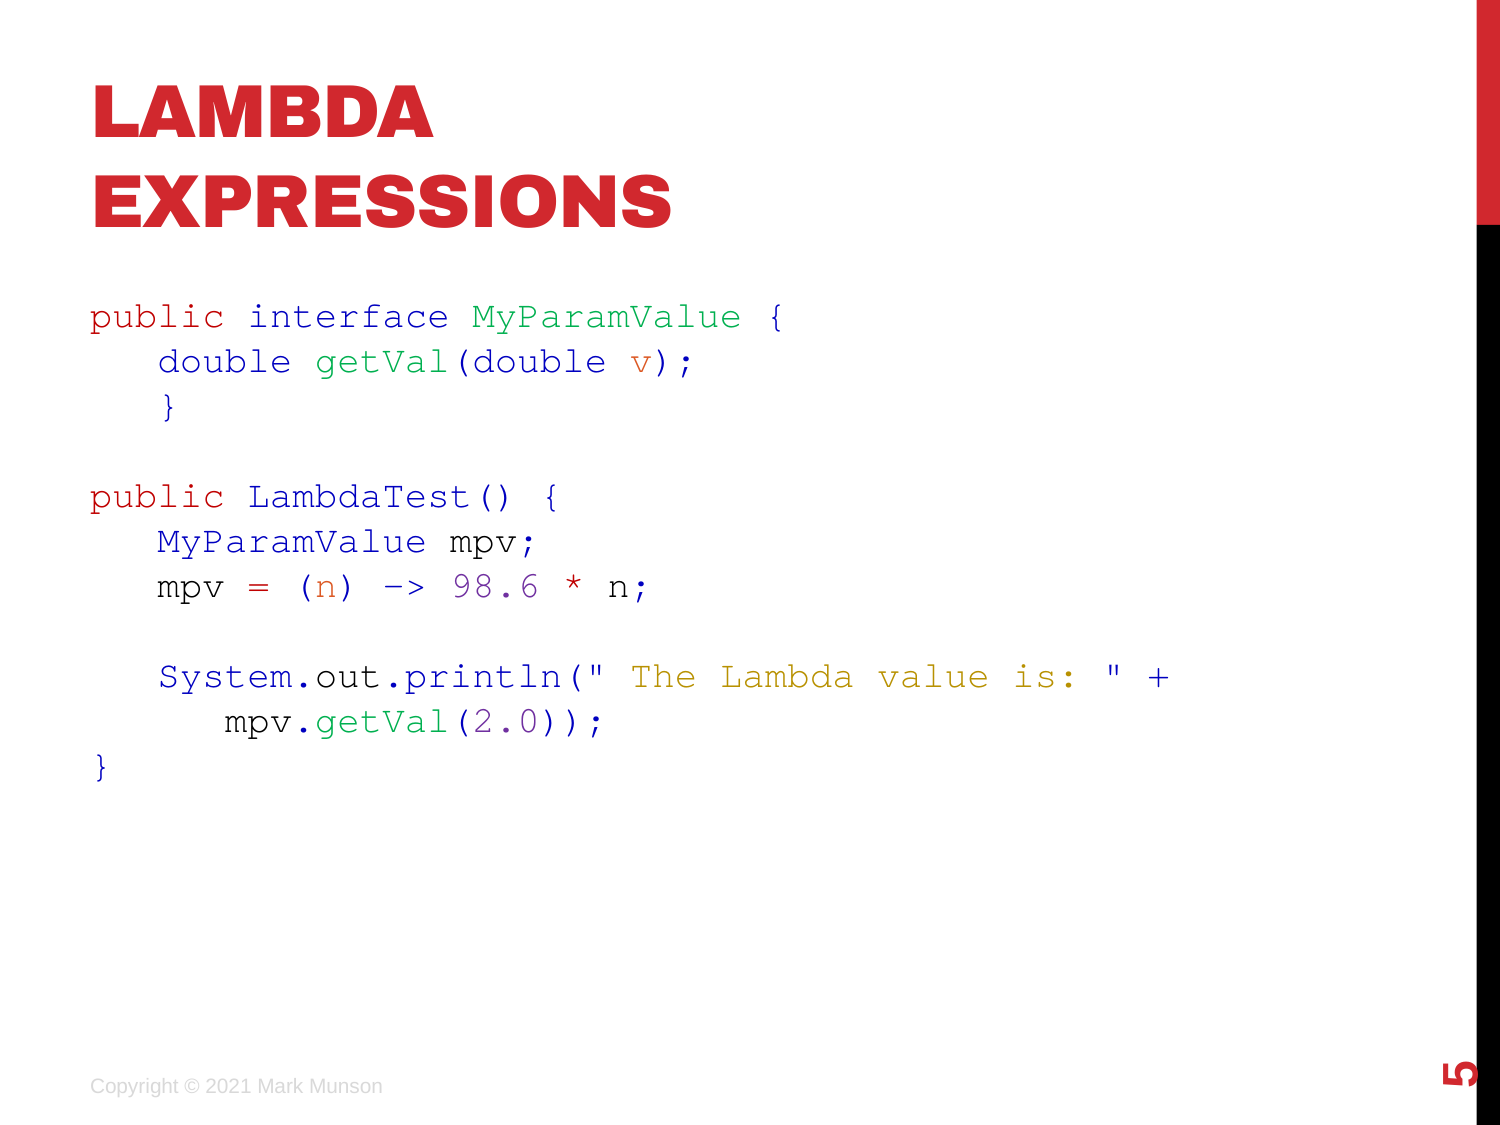

# Lambda Expressions
public interface MyParamValue {
   double getVal(double v);
   }

public LambdaTest() {
   MyParamValue mpv;
   mpv = (n) -> 98.6 * n;

   System.out.println(" The Lambda value is: " +
      mpv.getVal(2.0));
}
5
Copyright © 2021 Mark Munson